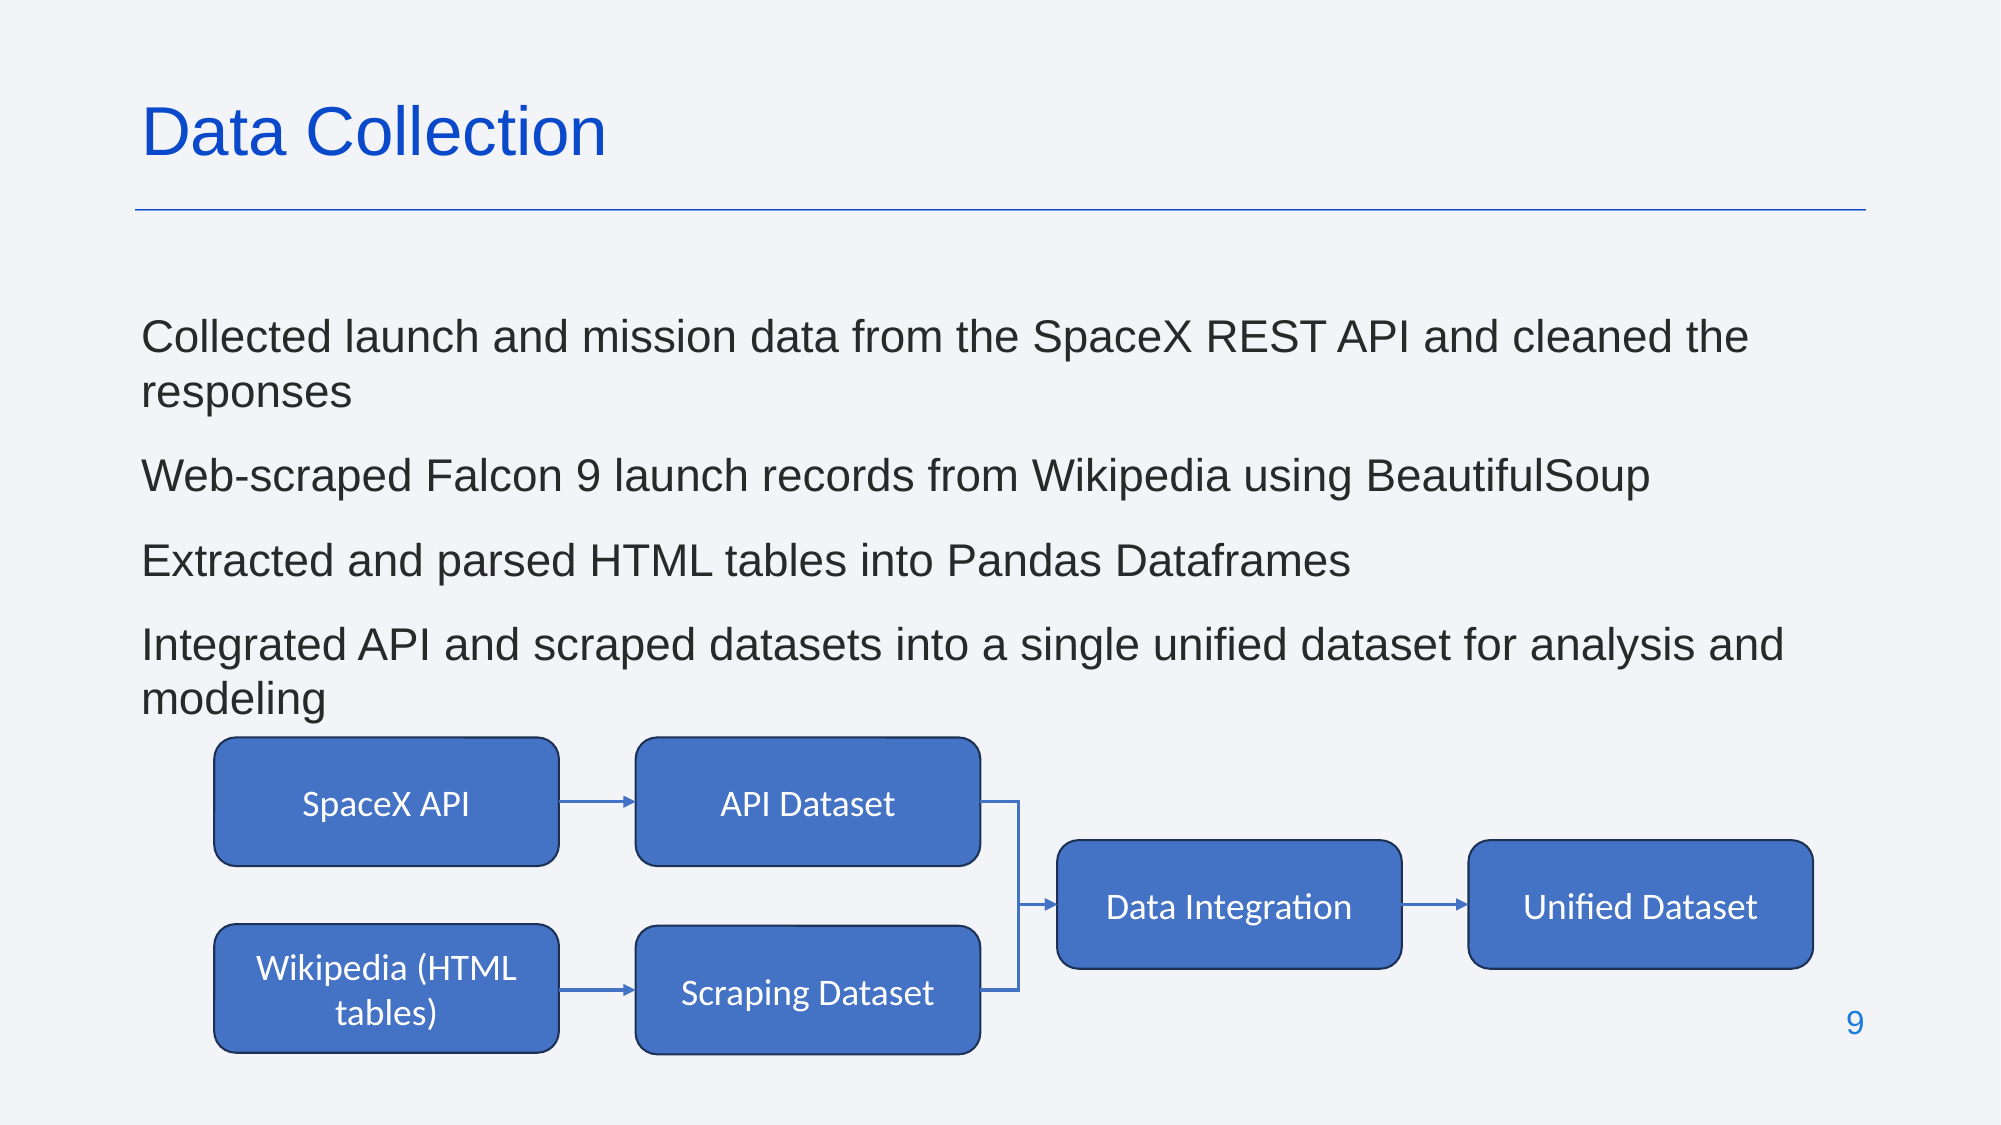

Data Collection
Collected launch and mission data from the SpaceX REST API and cleaned the responses
Web-scraped Falcon 9 launch records from Wikipedia using BeautifulSoup
Extracted and parsed HTML tables into Pandas Dataframes
Integrated API and scraped datasets into a single unified dataset for analysis and modeling
API Dataset
SpaceX API
Data Integration
Unified Dataset
Wikipedia (HTML tables)
Scraping Dataset
9